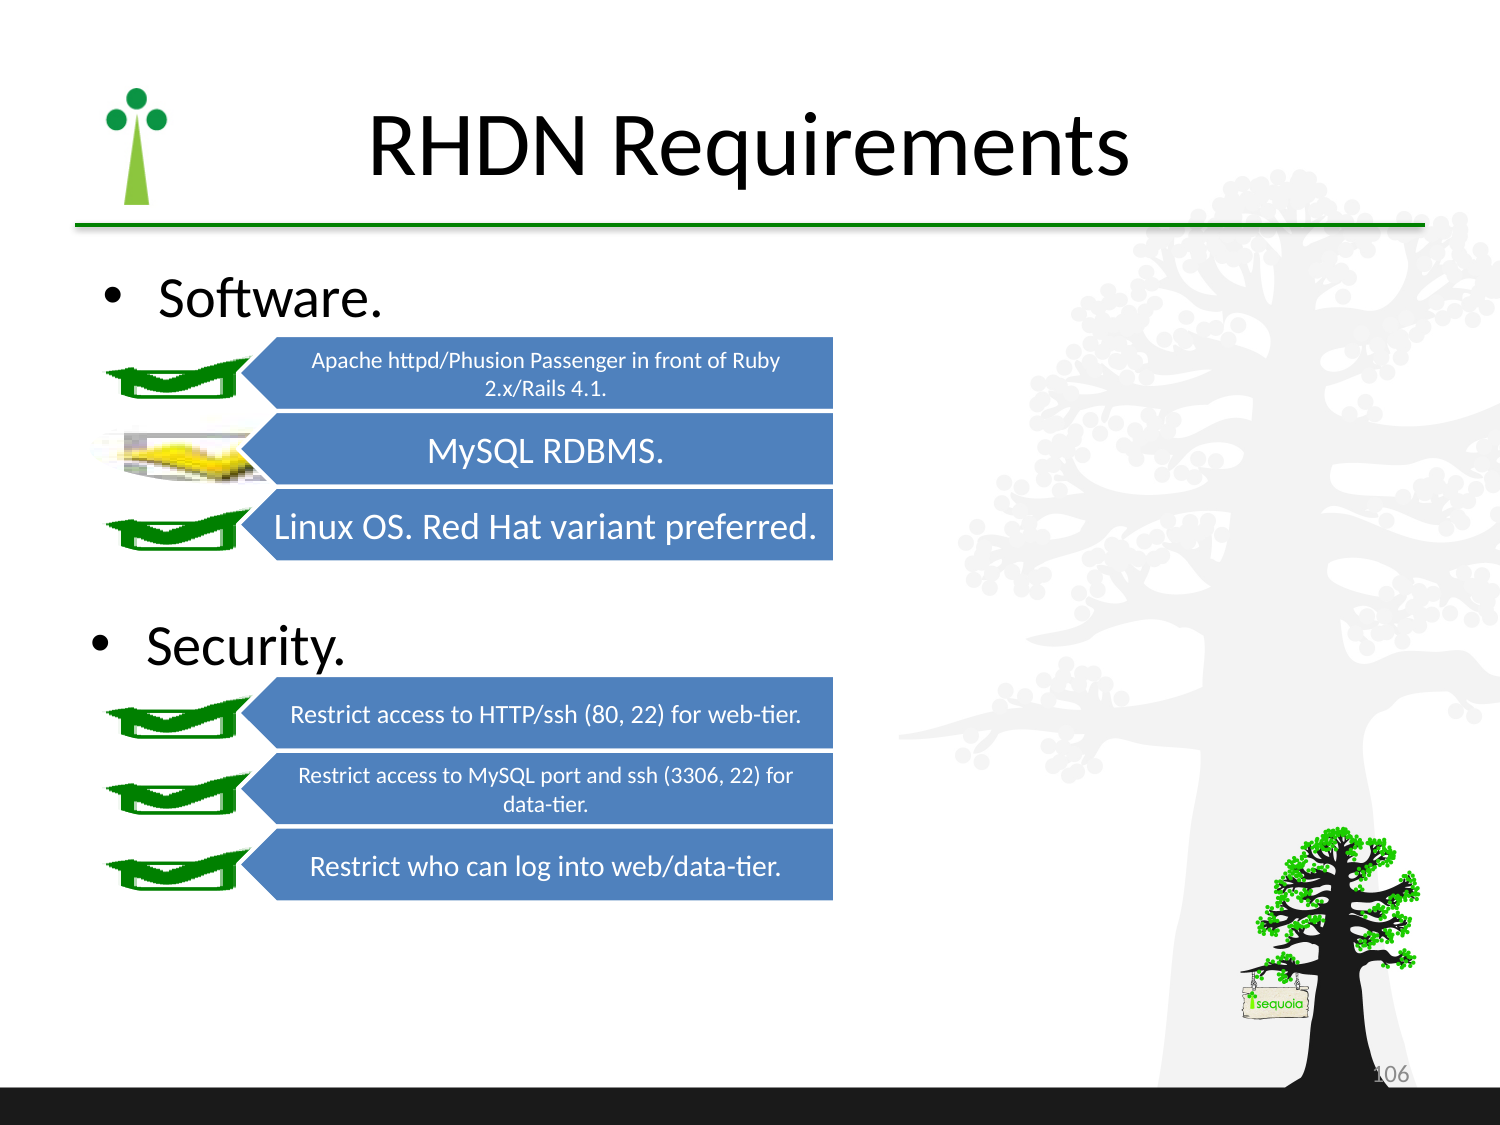

# RHDN Requirements
Software.
Apache httpd/Phusion Passenger in front of Ruby 2.x/Rails 4.1.
MySQL RDBMS.
Linux OS. Red Hat variant preferred.
Security.
Restrict access to HTTP/ssh (80, 22) for web-tier.
Restrict access to MySQL port and ssh (3306, 22) for data-tier.
Restrict who can log into web/data-tier.
106